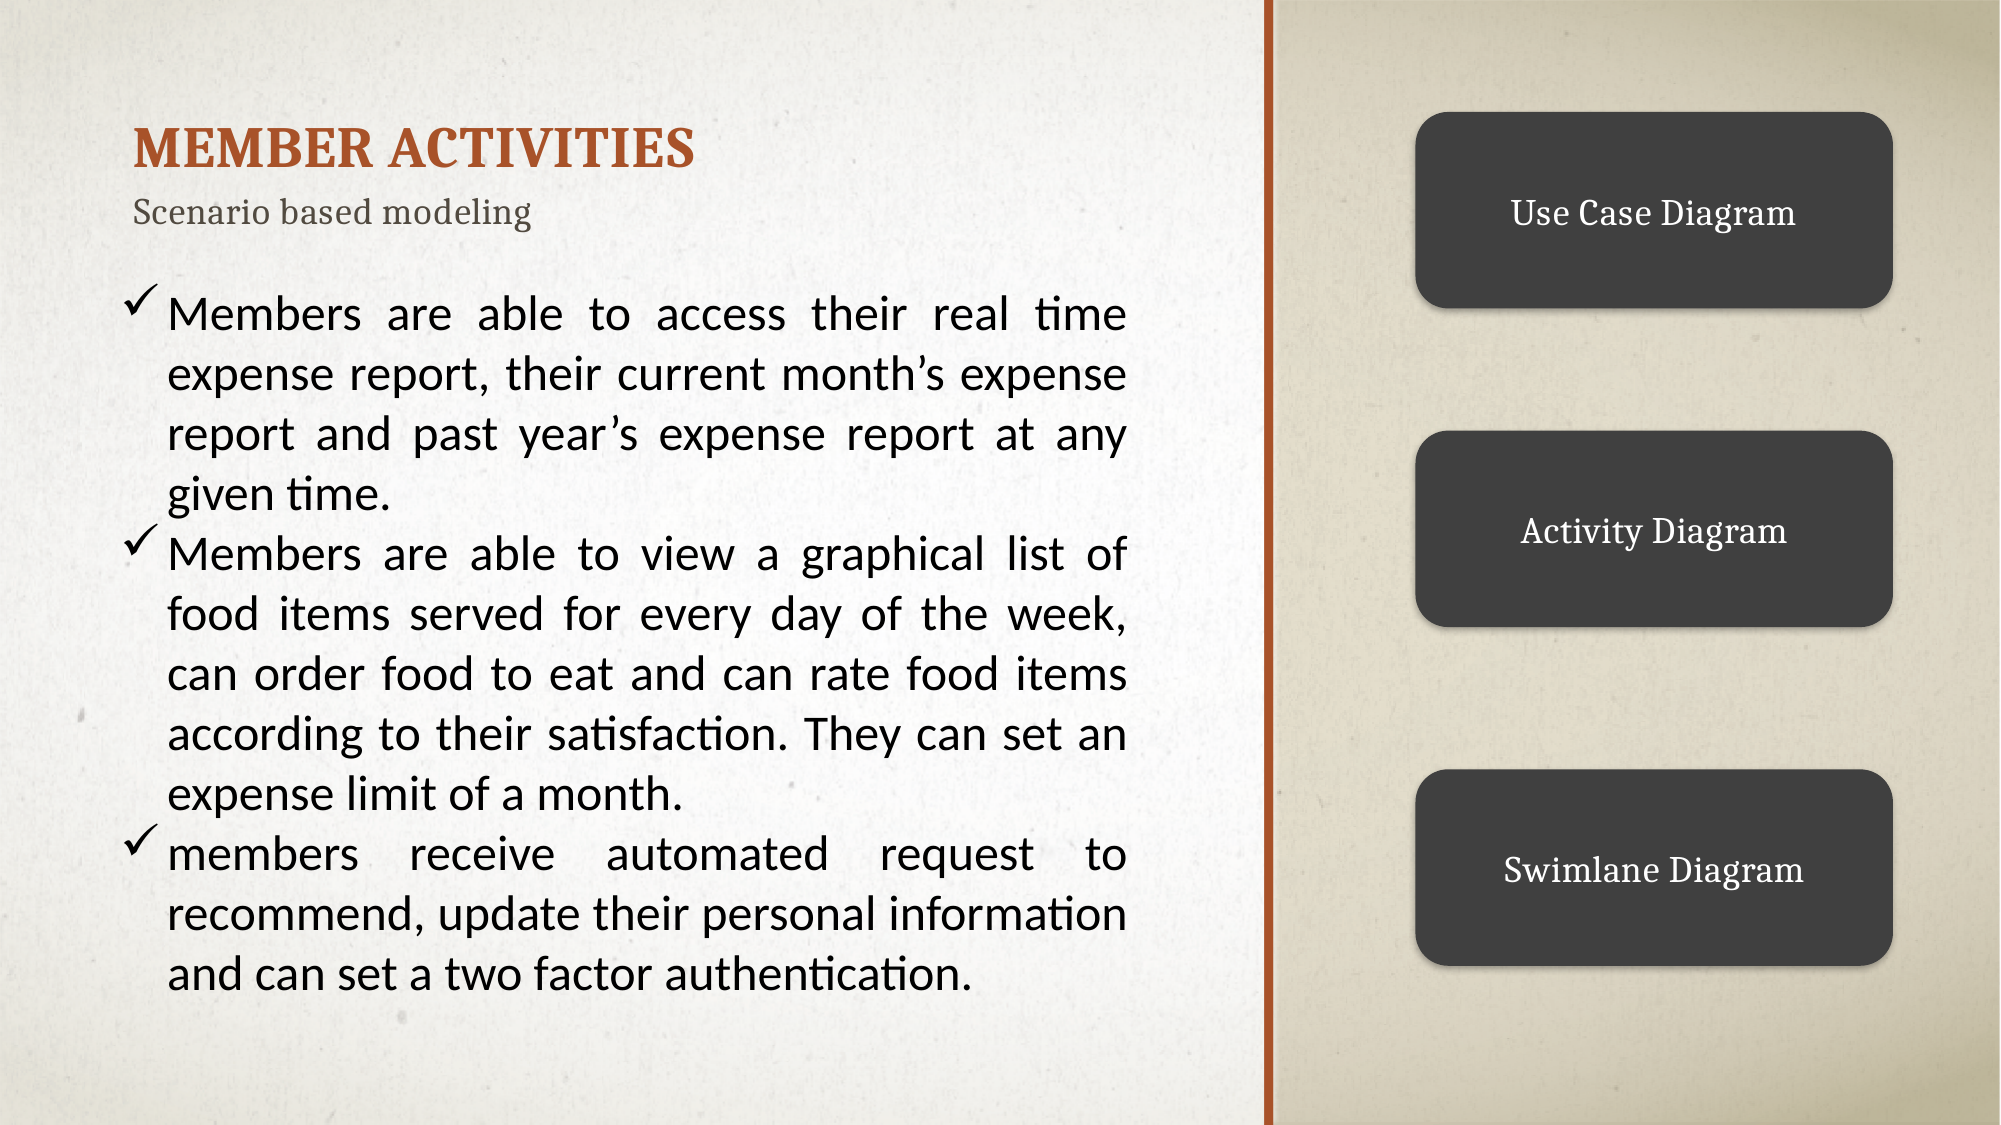

# Member ACTIVITIES
Use Case Diagram
Scenario based modeling
Members are able to access their real time expense report, their current month’s expense report and past year’s expense report at any given time.
Members are able to view a graphical list of food items served for every day of the week, can order food to eat and can rate food items according to their satisfaction. They can set an expense limit of a month.
members receive automated request to recommend, update their personal information and can set a two factor authentication.
Activity Diagram
Swimlane Diagram